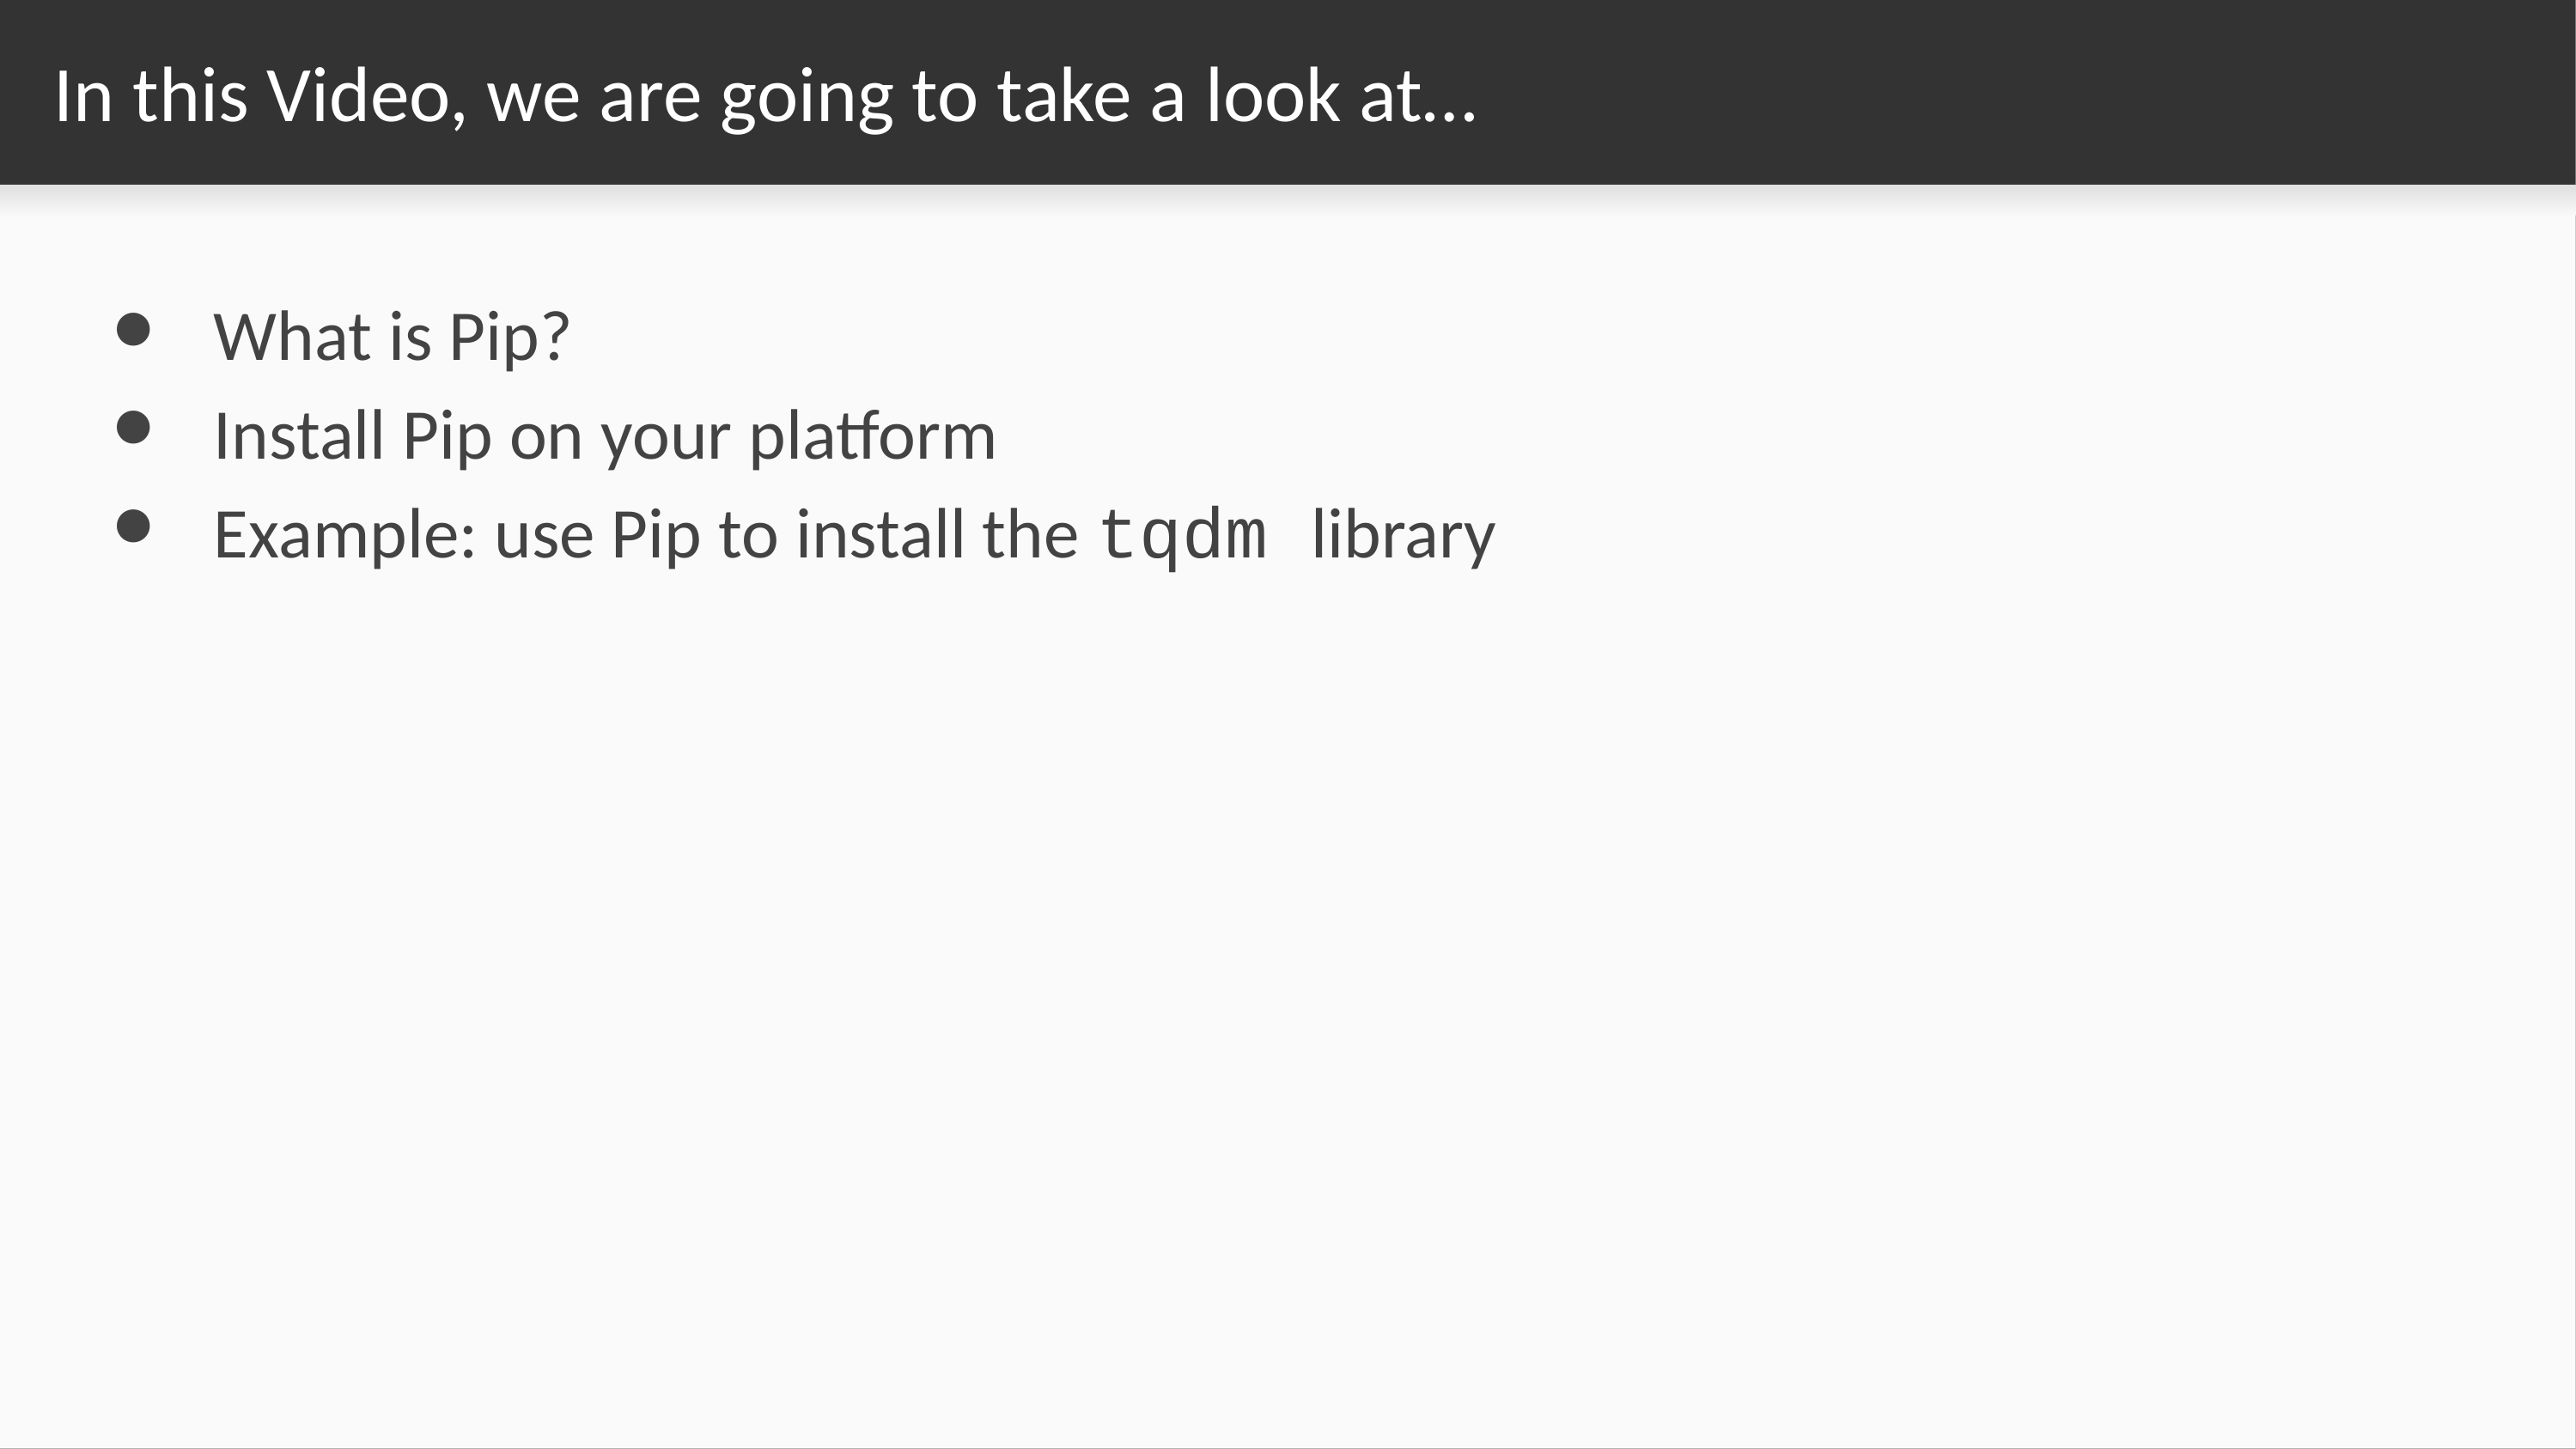

# In this Video, we are going to take a look at…
What is Pip?
Install Pip on your platform
Example: use Pip to install the tqdm library